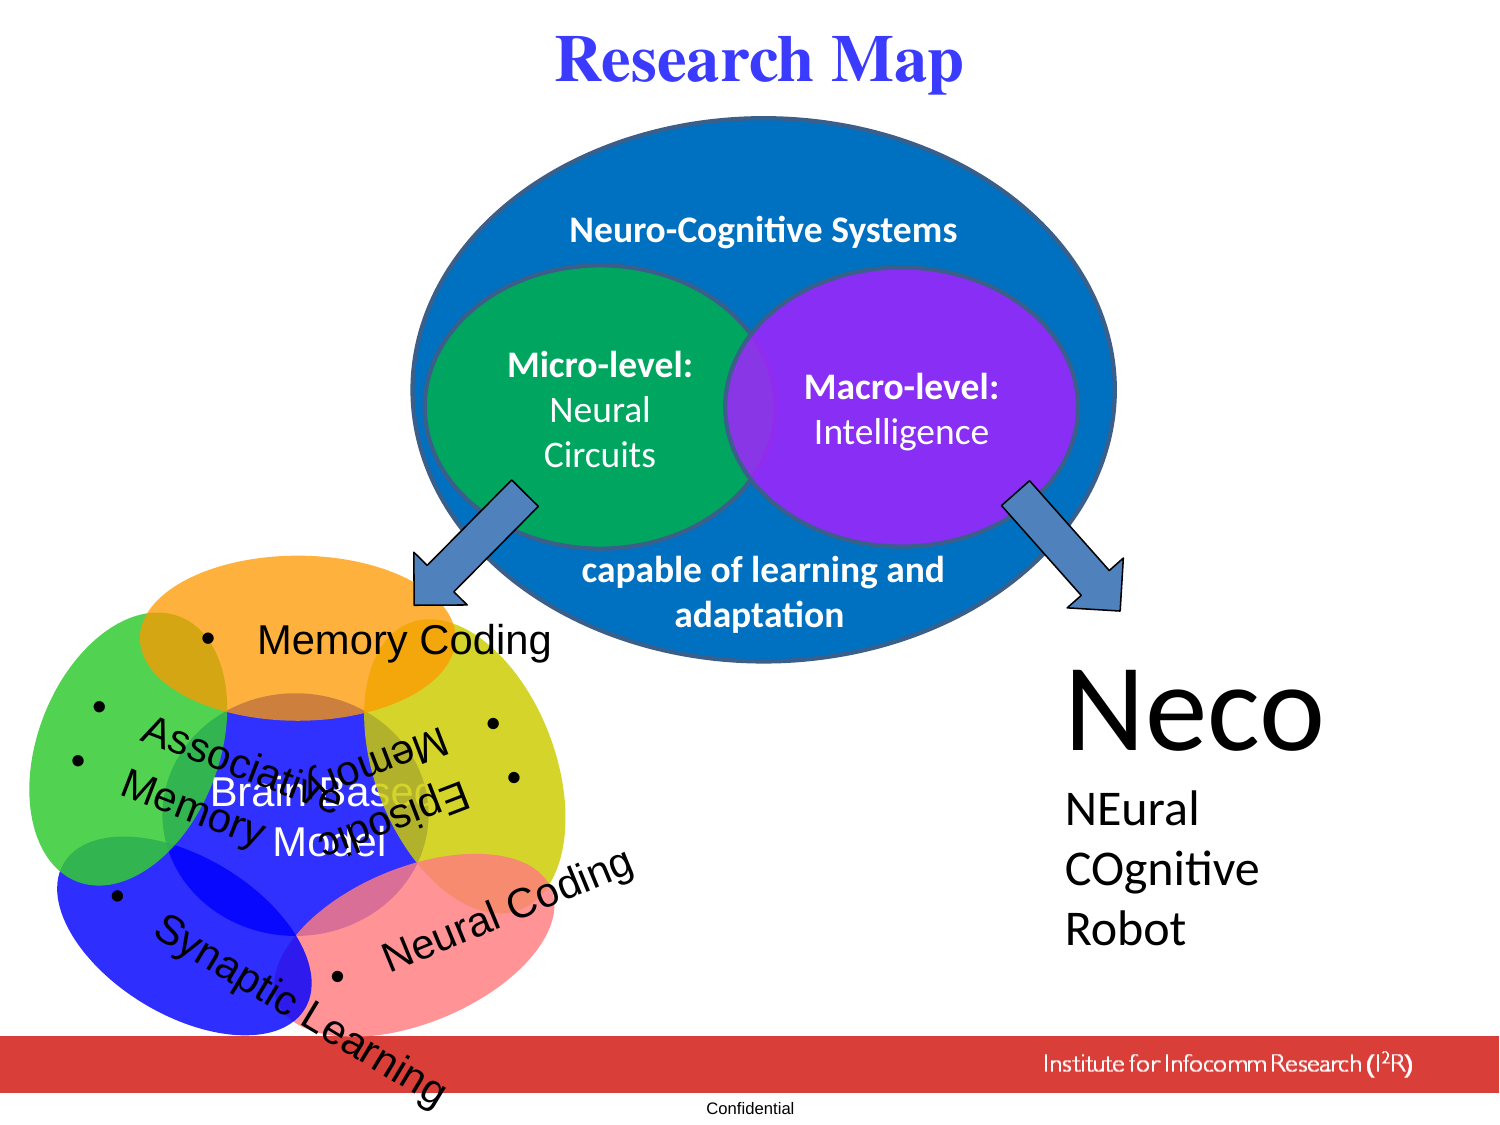

# Research Map
Neuro-Cognitive Systems

capable of learning and adaptation
Micro-level:
Neural Circuits
Macro-level:
Intelligence

Memory Coding
Associative
Memory
Episodic
Memory
Brain Based
 Model
Synaptic Learning
Neural Coding
Neco
NEural COgnitive Robot